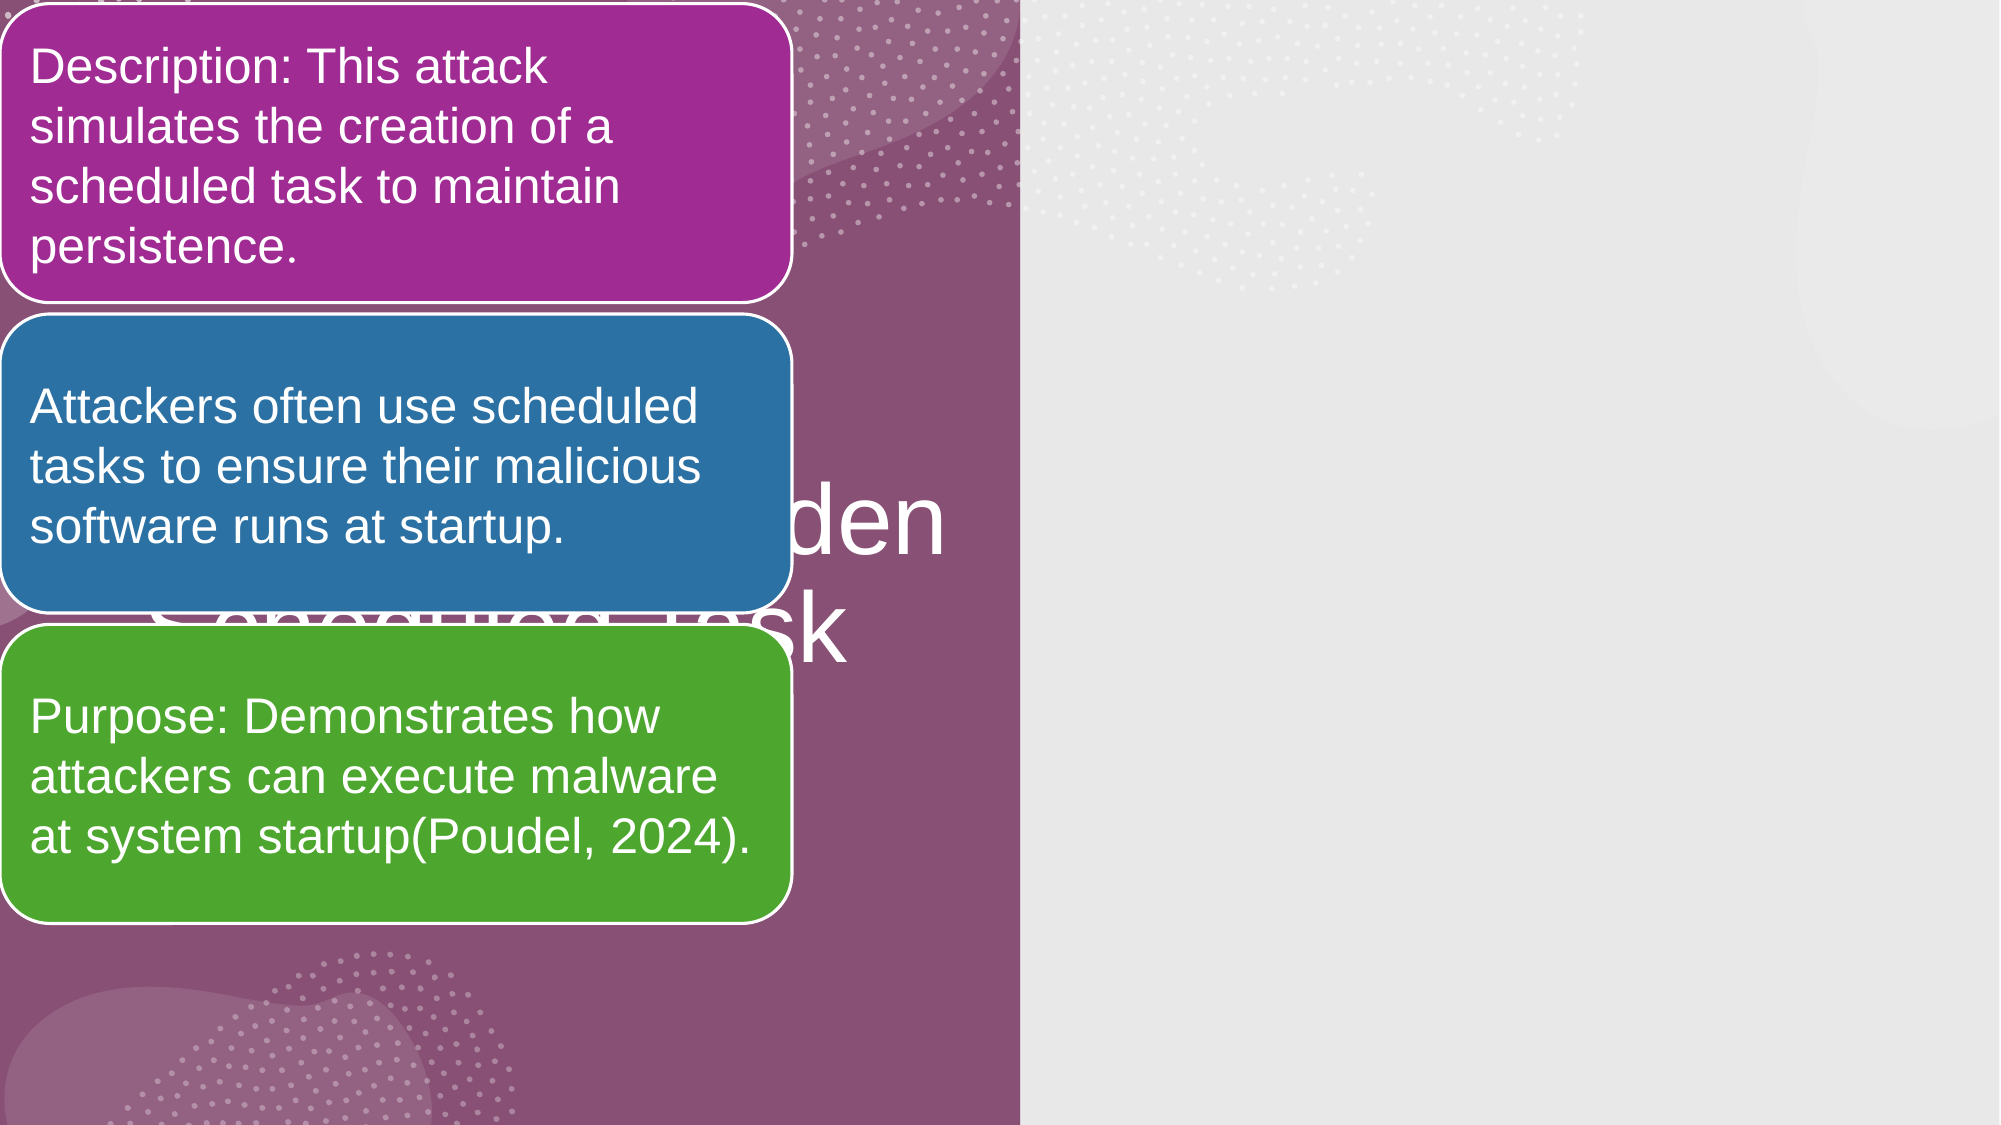

Description: This attack simulates the creation of a scheduled task to maintain persistence.
Attackers often use scheduled tasks to ensure their malicious software runs at startup.
Purpose: Demonstrates how attackers can execute malware at system startup(Poudel, 2024).
# Creating a Hidden Scheduled Task